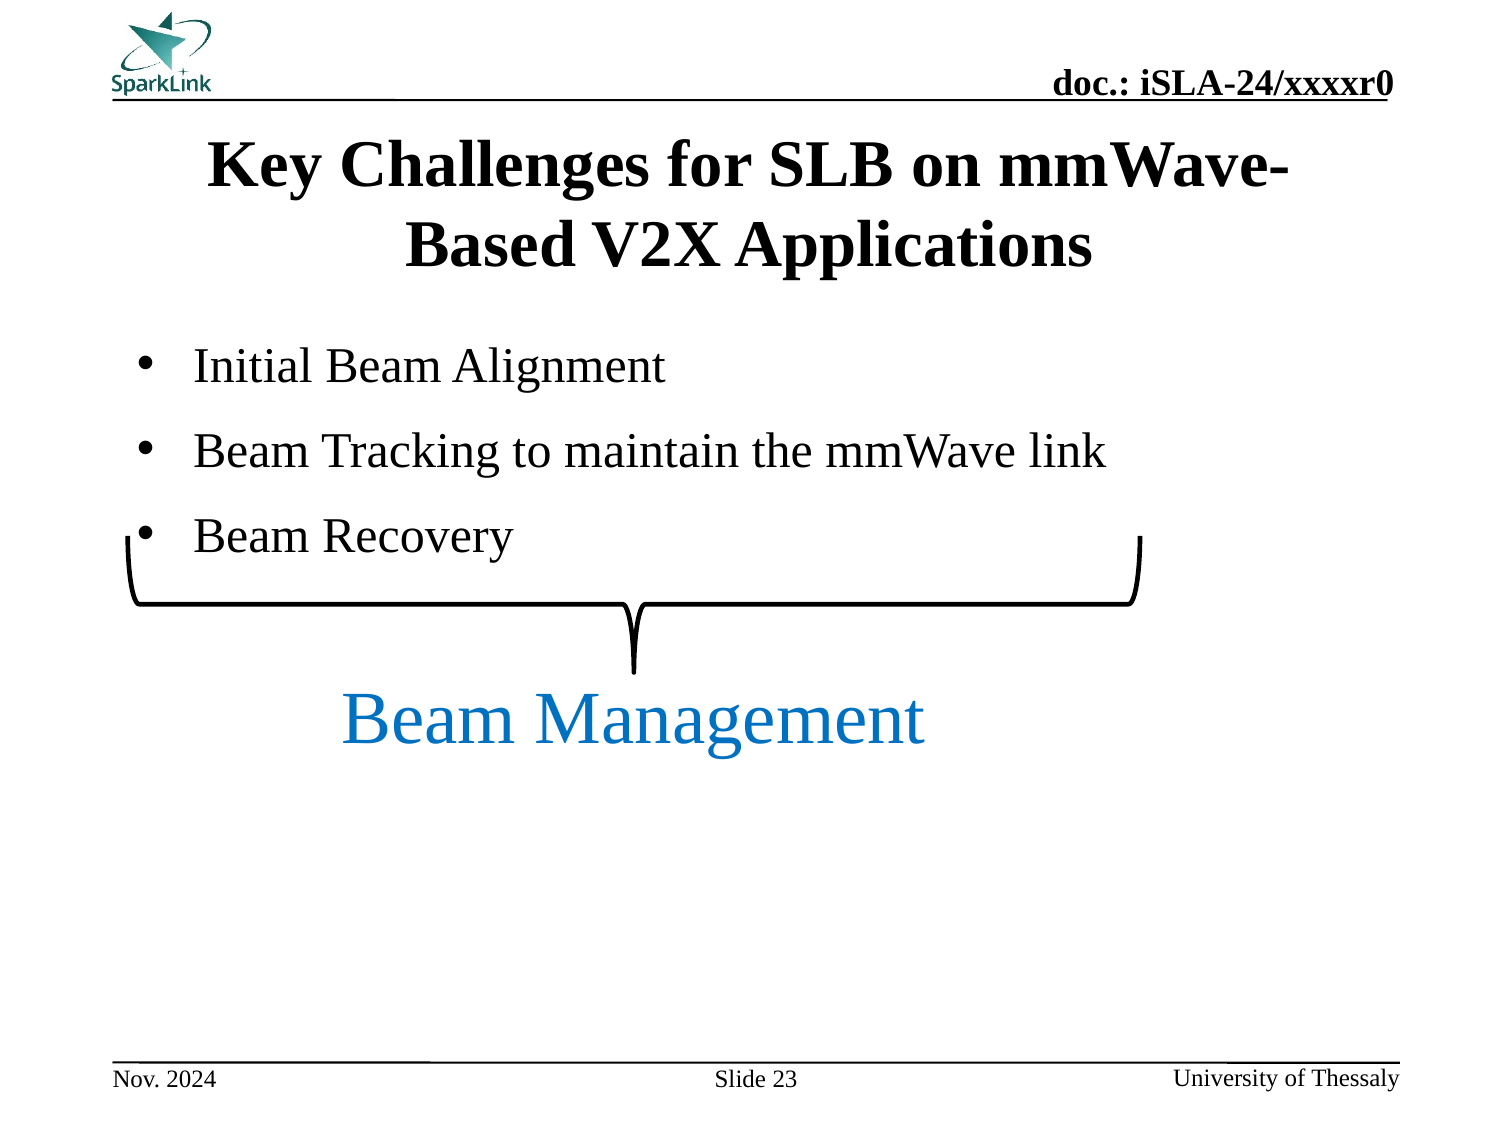

# Key Challenges for SLB on mmWave-Based V2X Applications
Initial Beam Alignment
Beam Tracking to maintain the mmWave link
Beam Recovery

Beam Management
Slide 23